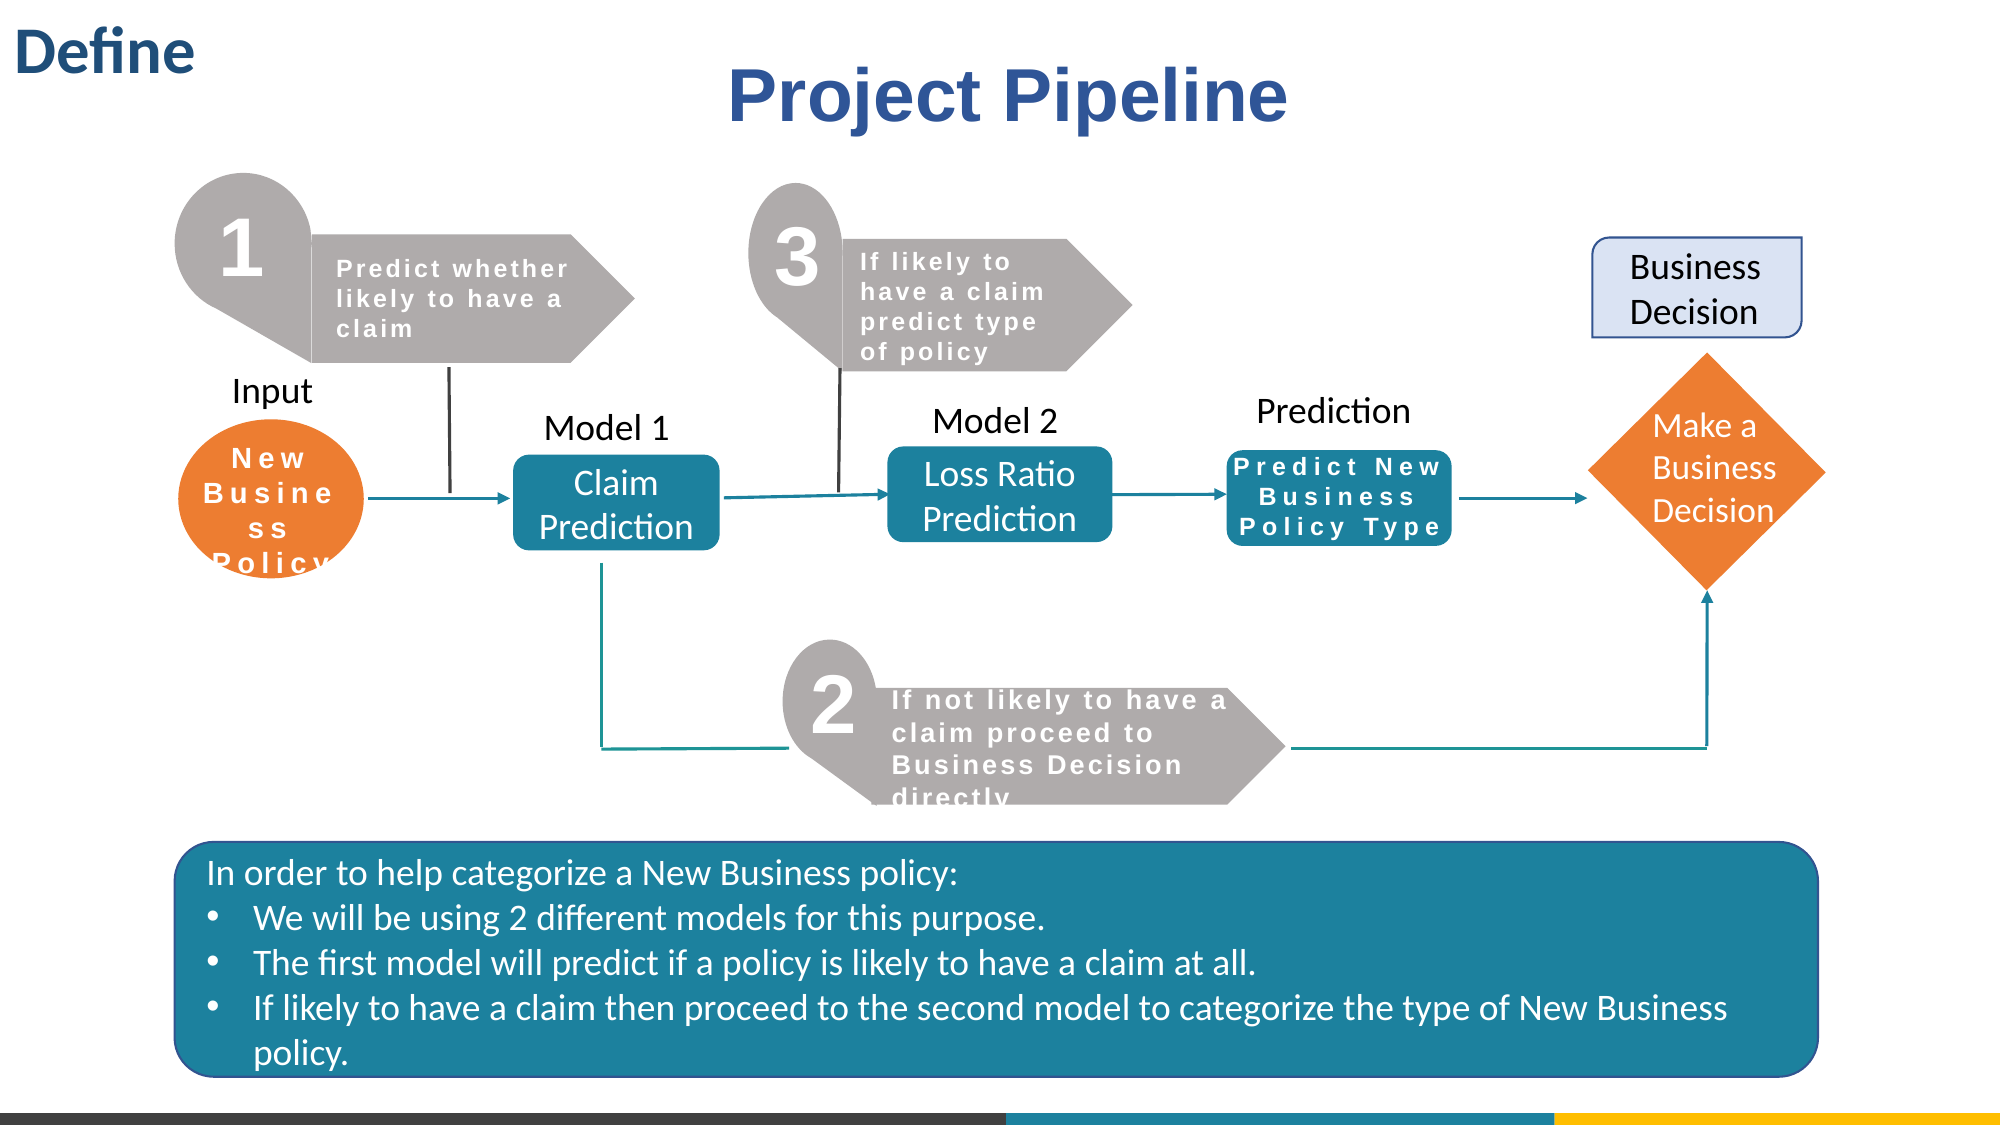

Define
Project Pipeline

1
Predict whether likely to have a claim

New Business Policy
Predict New Business Policy Type

3
Business Decision
If likely to have a claim predict type of policy

Input
Prediction

Model 2
Make a Business Decision
Model 1
Loss Ratio Prediction
Claim Prediction
Loss Ratio Prediction

2

If not likely to have a claim proceed to Business Decision directly
In order to help categorize a New Business policy:
We will be using 2 different models for this purpose.
The first model will predict if a policy is likely to have a claim at all.
If likely to have a claim then proceed to the second model to categorize the type of New Business policy.